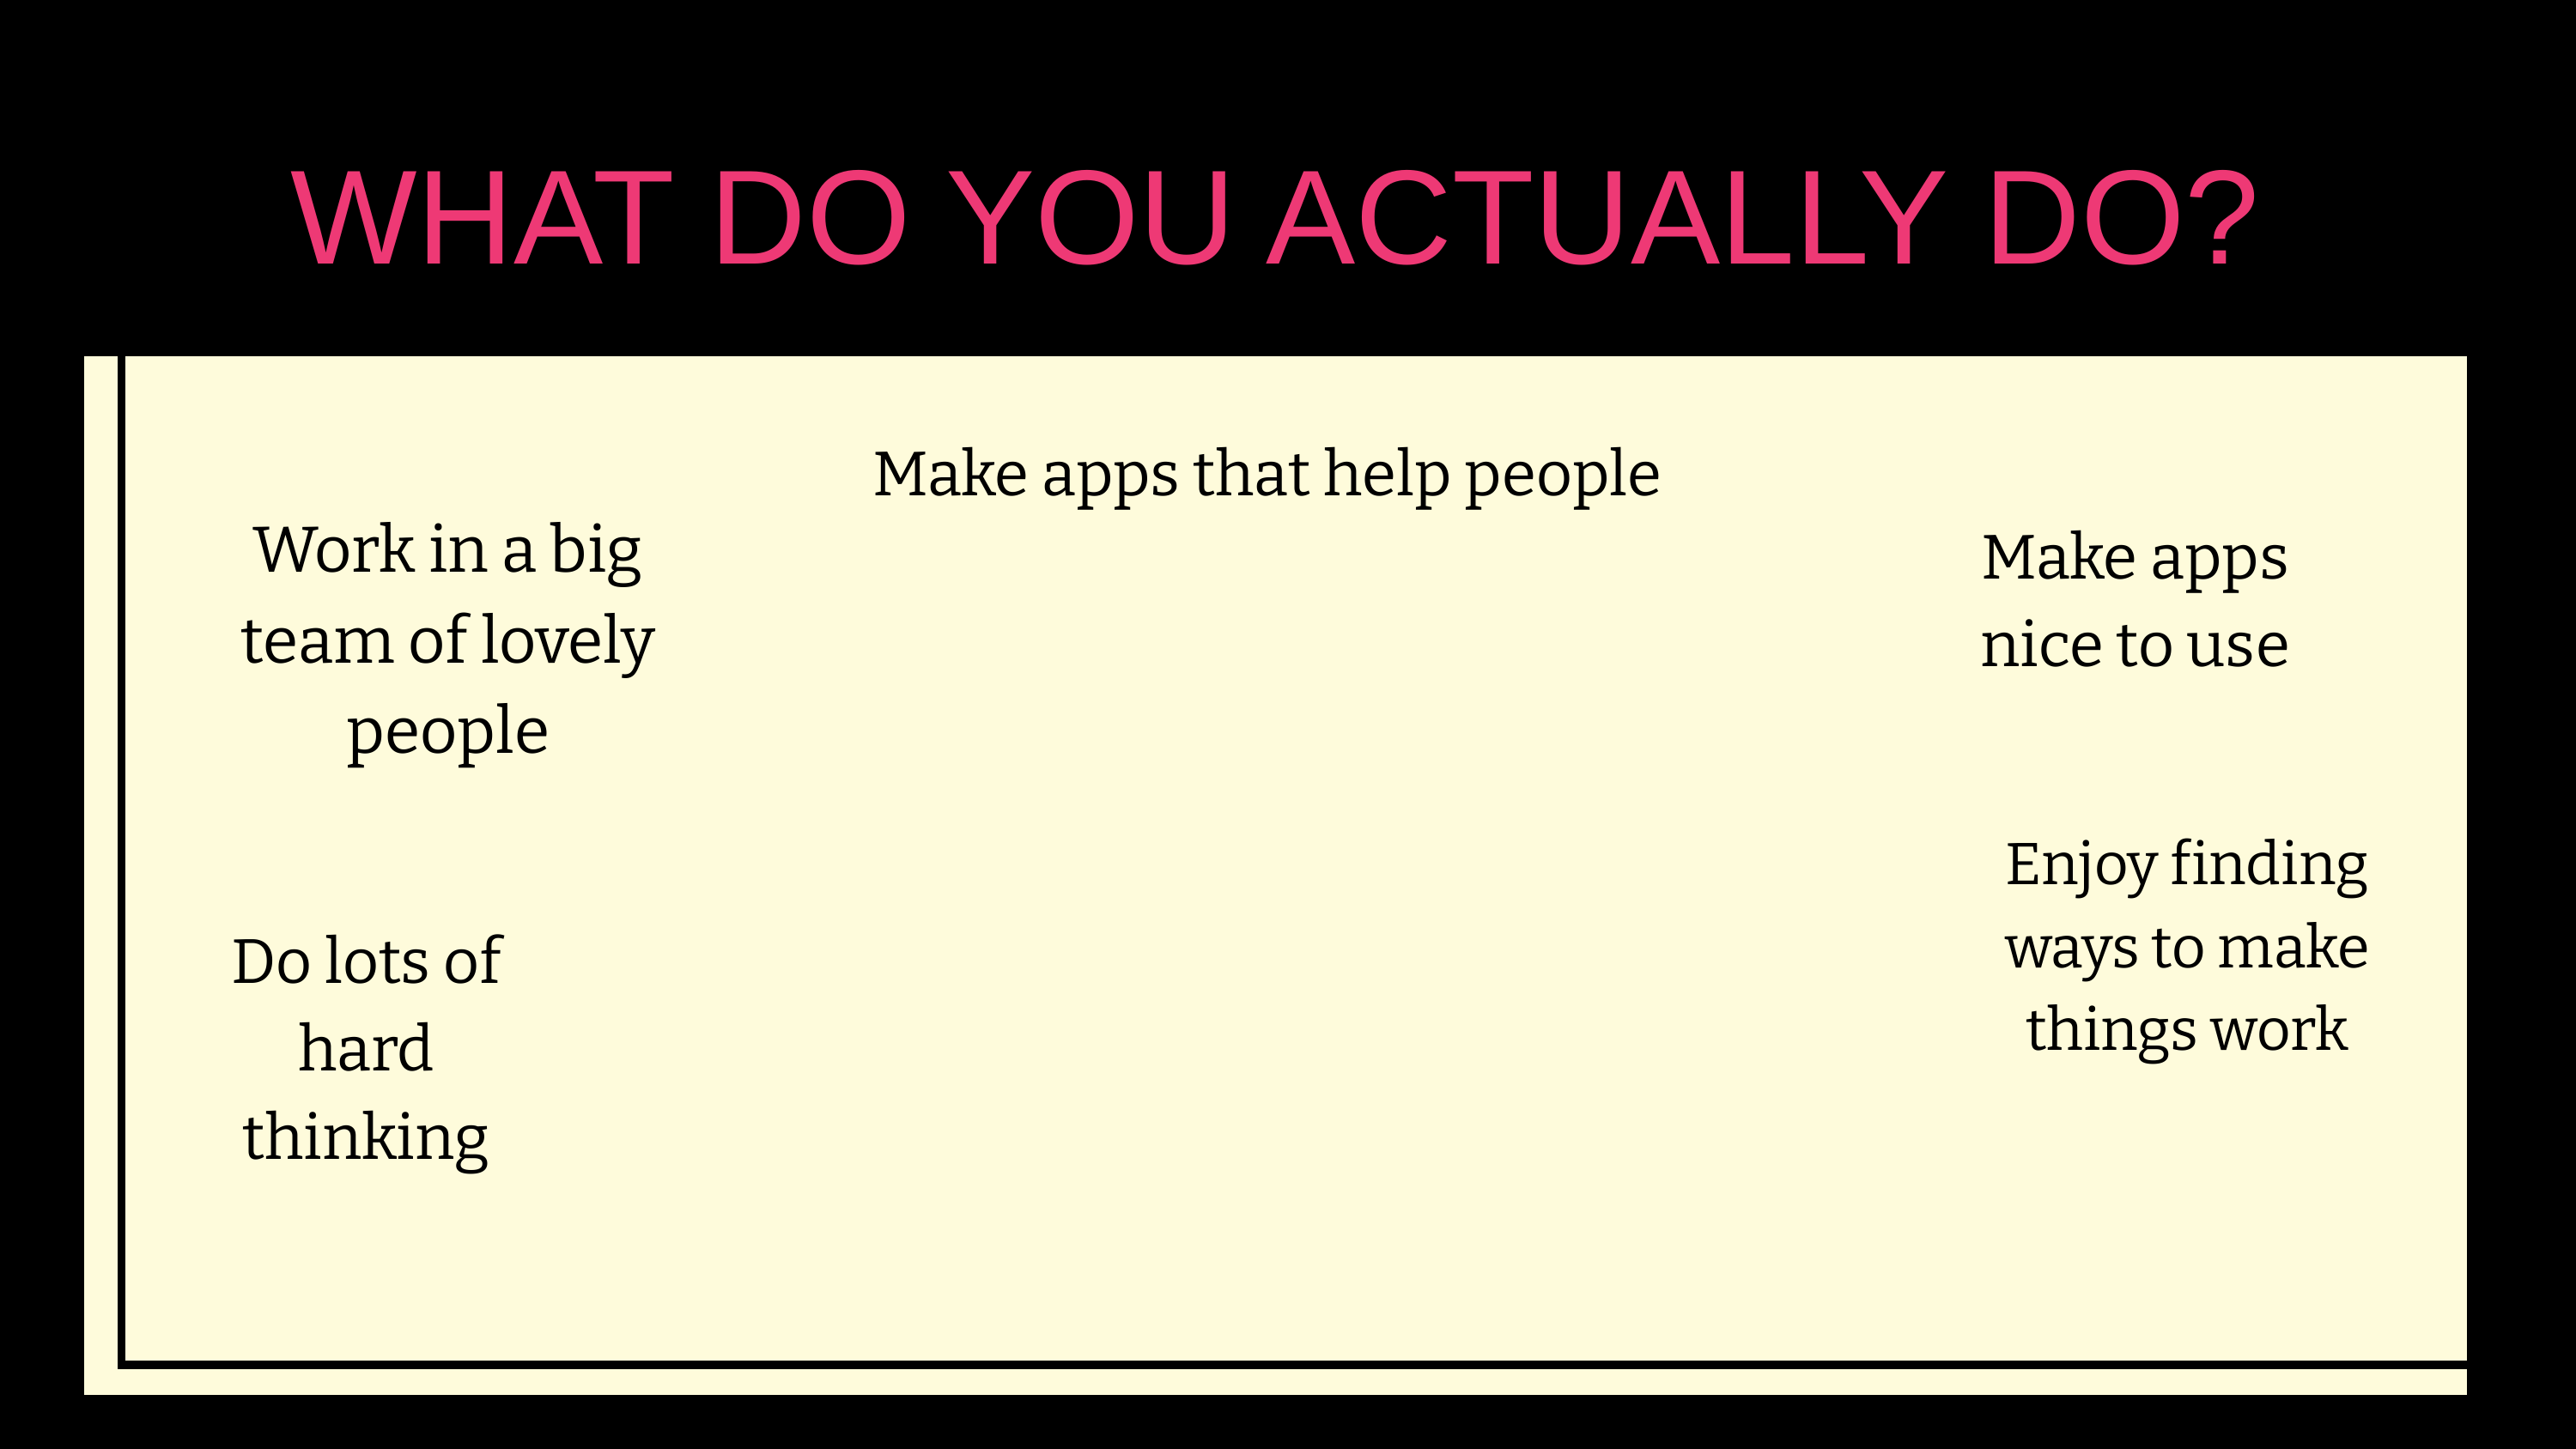

WHAT DO YOU ACTUALLY DO?

Make apps that help people
Work in a big team of lovely people
Make apps nice to use
Enjoy finding ways to make things work

Do lots of hard thinking